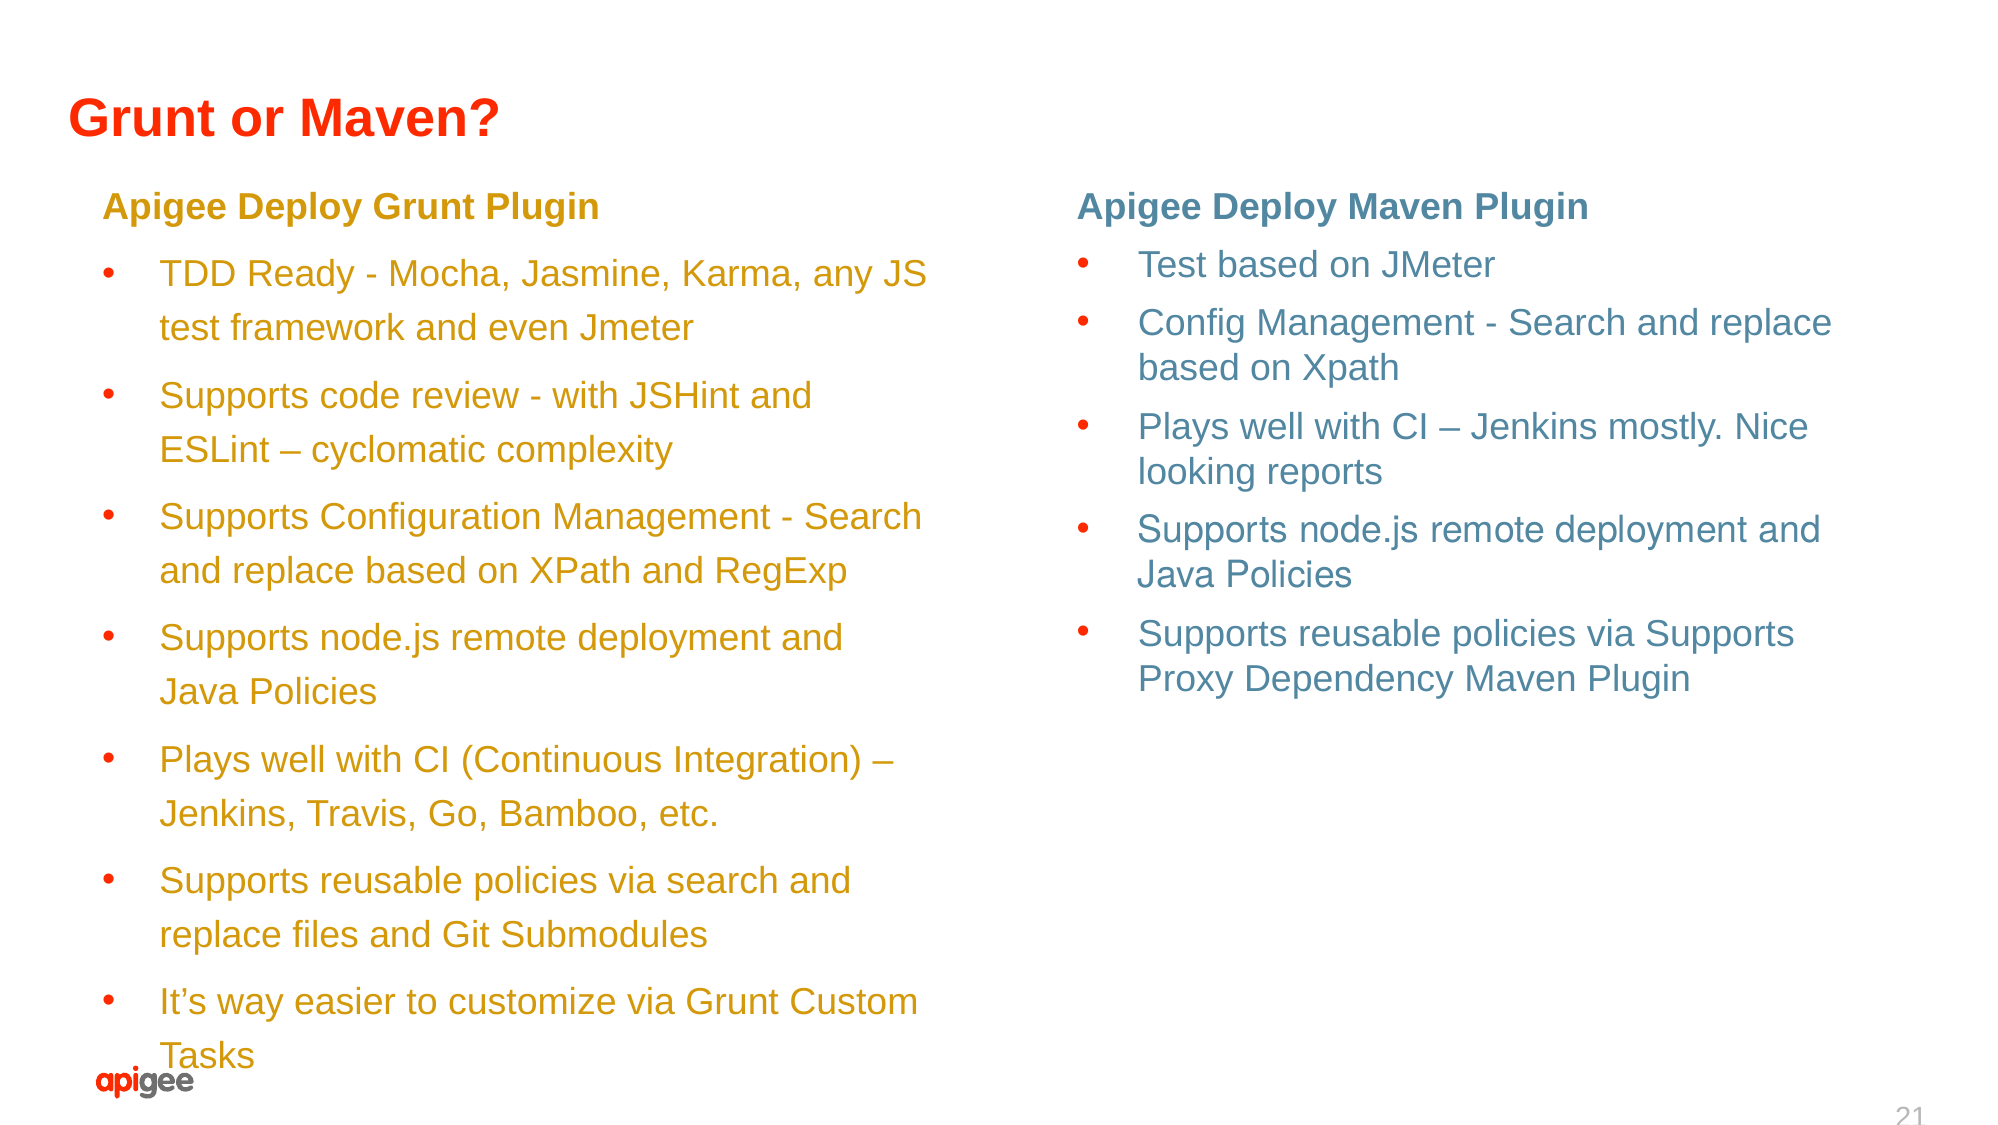

# Grunt or Maven?
Apigee Deploy Grunt Plugin
TDD Ready - Mocha, Jasmine, Karma, any JS test framework and even Jmeter
Supports code review - with JSHint and ESLint – cyclomatic complexity
Supports Configuration Management - Search and replace based on XPath and RegExp
Supports node.js remote deployment and Java Policies
Plays well with CI (Continuous Integration) – Jenkins, Travis, Go, Bamboo, etc.
Supports reusable policies via search and replace files and Git Submodules
It’s way easier to customize via Grunt Custom Tasks
Apigee Deploy Maven Plugin
Test based on JMeter
Config Management - Search and replace based on Xpath
Plays well with CI – Jenkins mostly. Nice looking reports
Supports node.js remote deployment and Java Policies
Supports reusable policies via Supports Proxy Dependency Maven Plugin

21